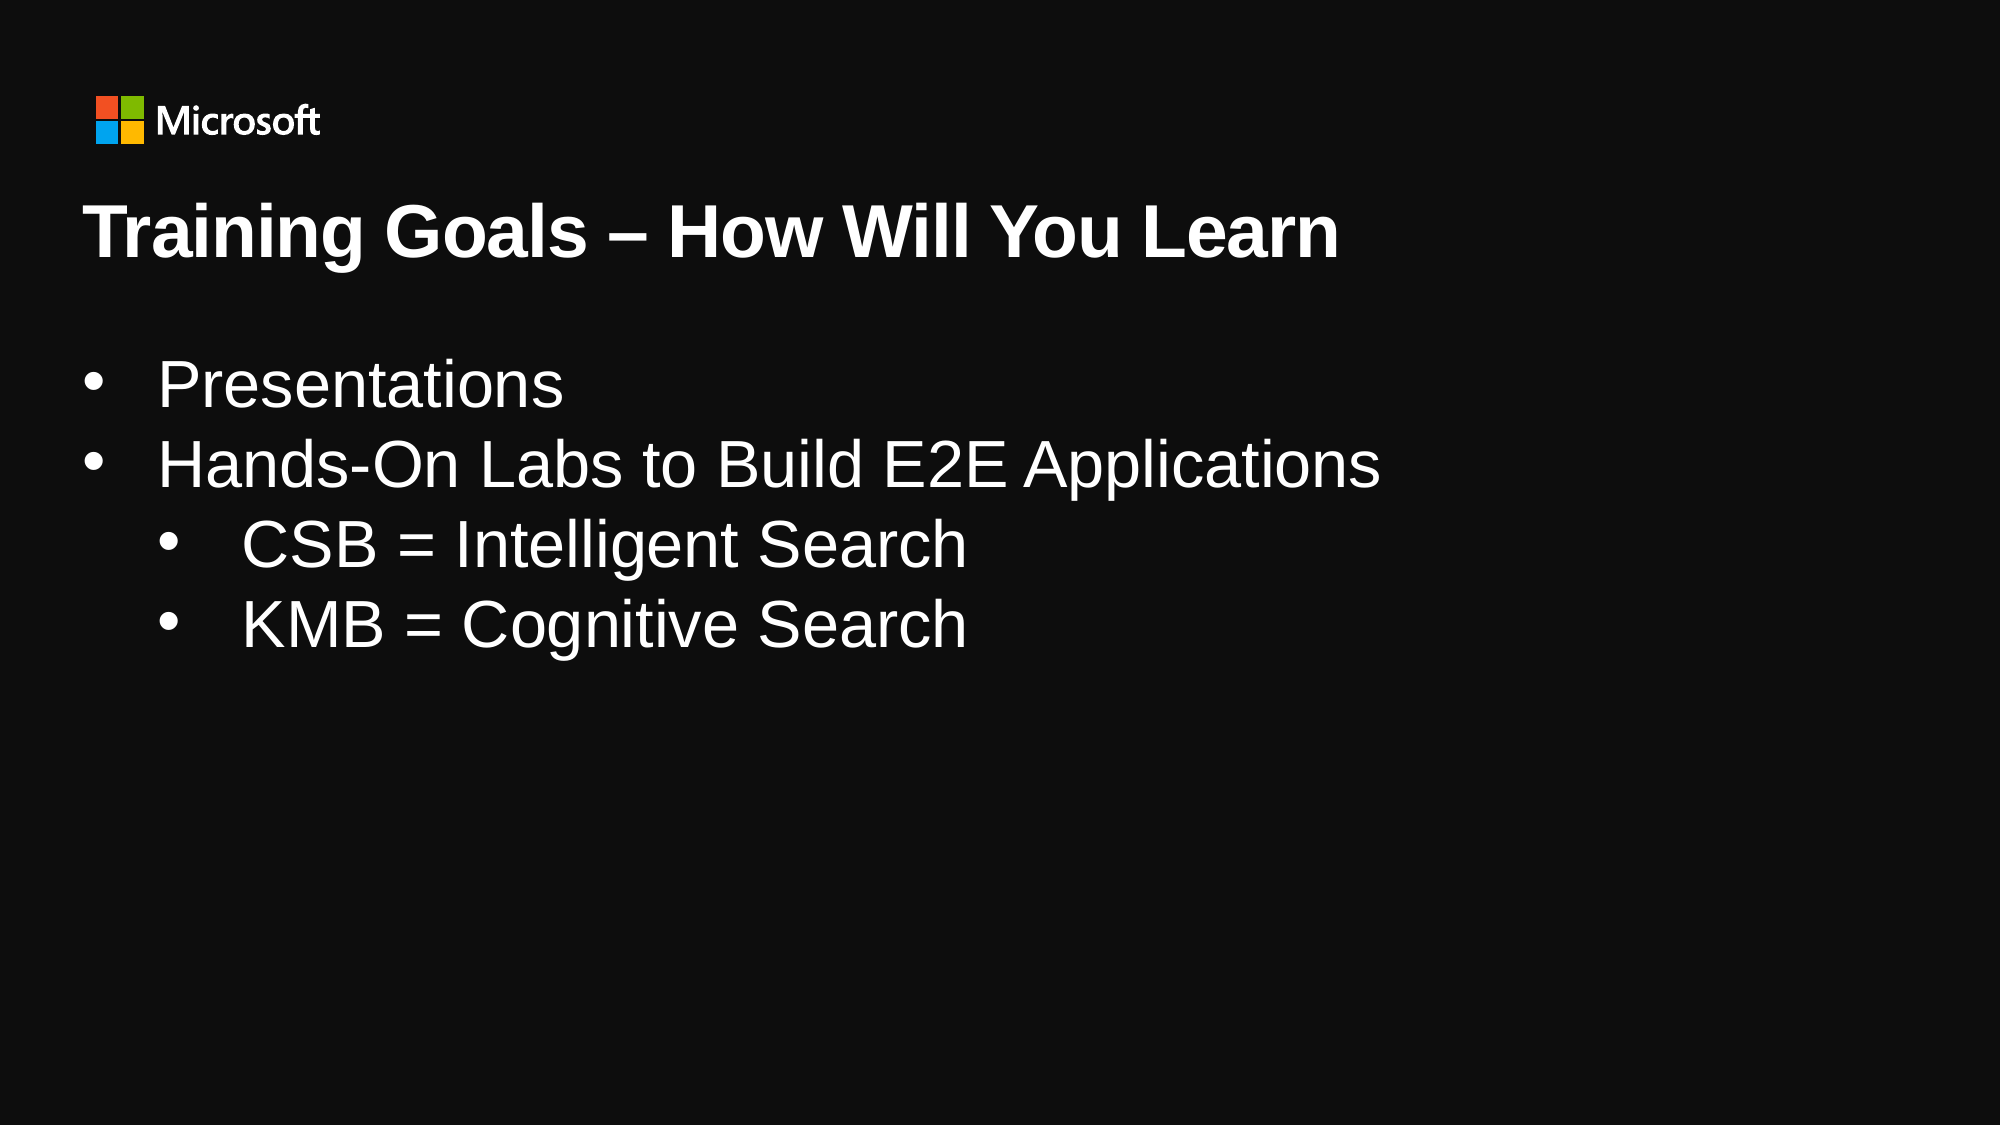

# Training Goals – How Will You Learn
Presentations
Hands-On Labs to Build E2E Applications
CSB = Intelligent Search
KMB = Cognitive Search